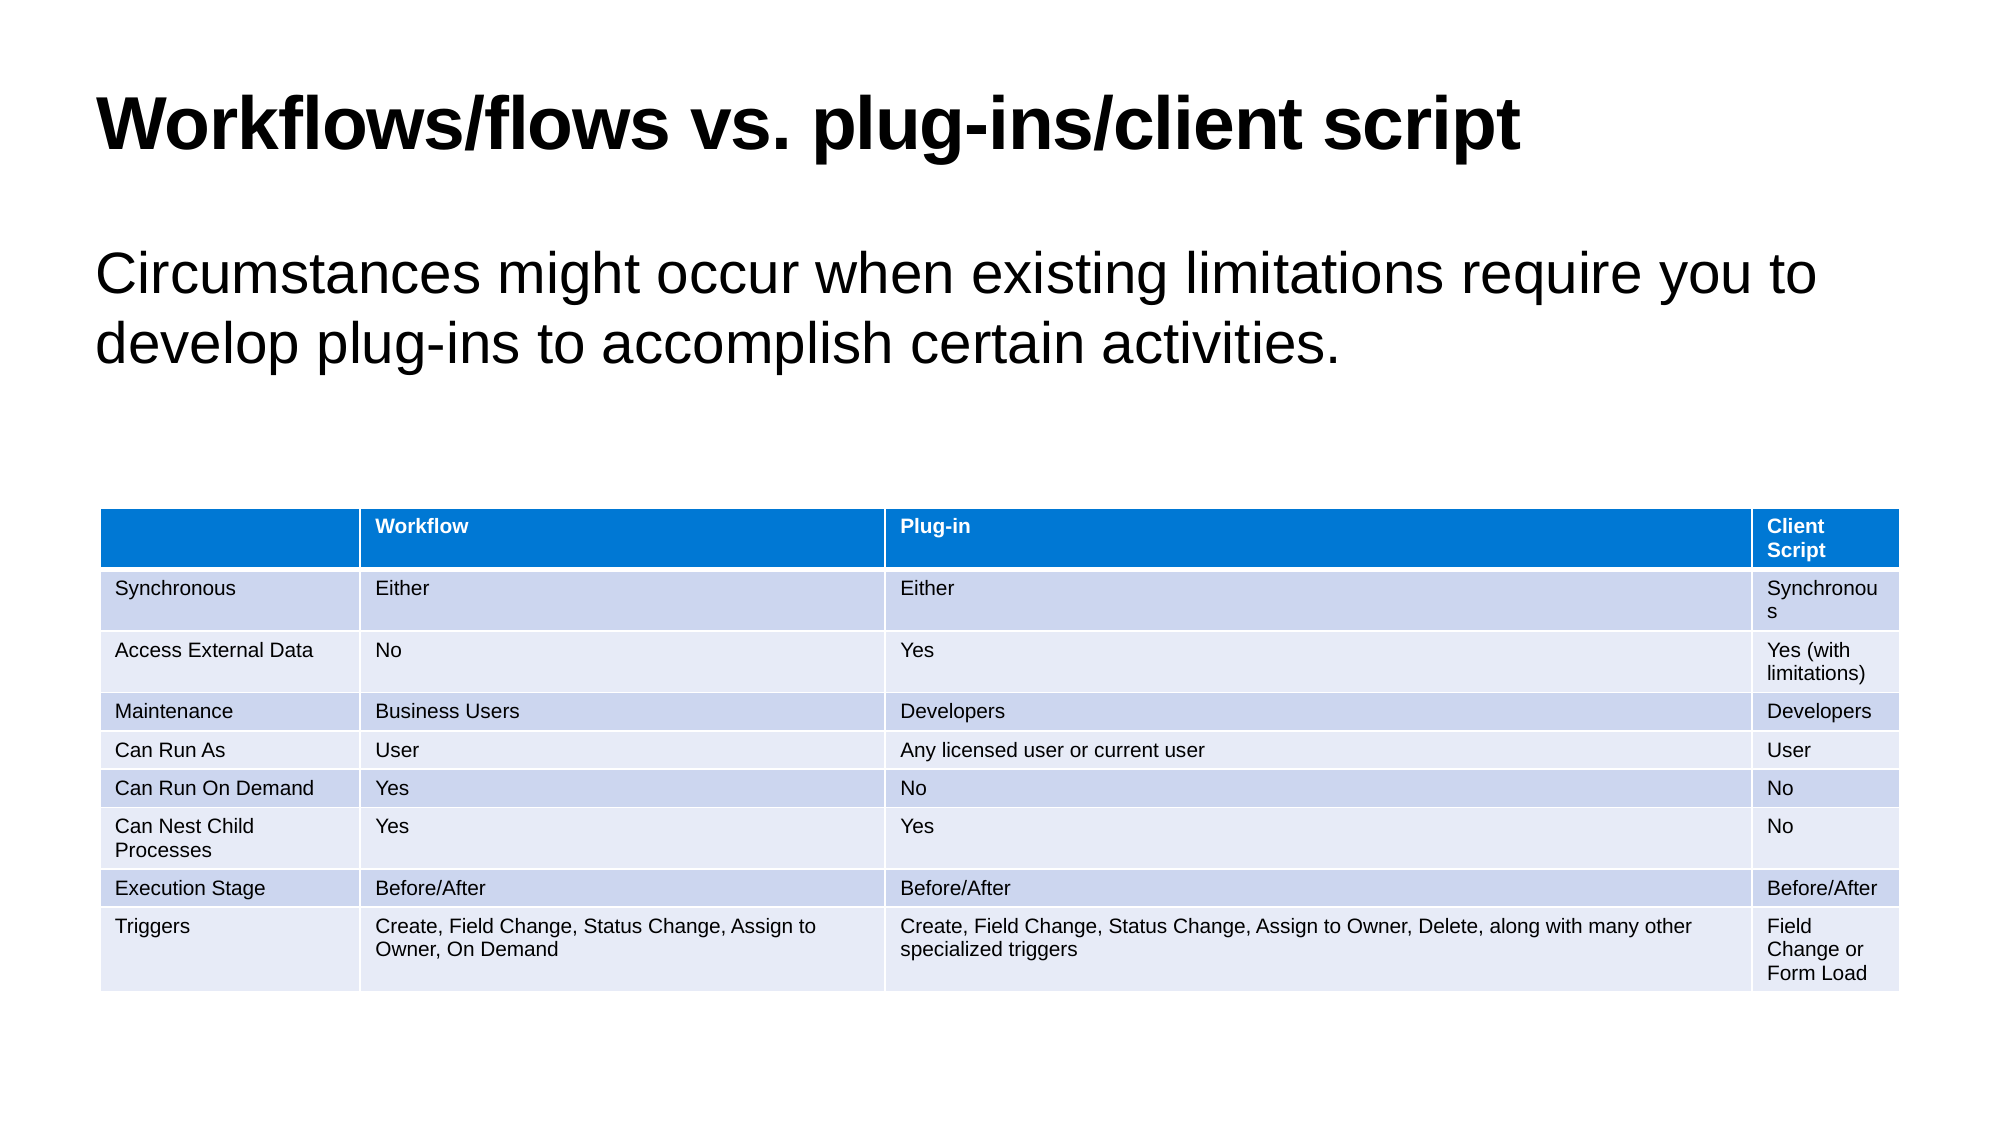

# Workflows/flows vs. plug-ins/client script
Circumstances might occur when existing limitations require you to develop plug-ins to accomplish certain activities.
|  | Workflow | Plug-in | Client Script |
| --- | --- | --- | --- |
| Synchronous | Either | Either | Synchronous |
| Access External Data | No | Yes | Yes (with limitations) |
| Maintenance | Business Users | Developers | Developers |
| Can Run As | User | Any licensed user or current user | User |
| Can Run On Demand | Yes | No | No |
| Can Nest Child Processes | Yes | Yes | No |
| Execution Stage | Before/After | Before/After | Before/After |
| Triggers | Create, Field Change, Status Change, Assign to Owner, On Demand | Create, Field Change, Status Change, Assign to Owner, Delete, along with many other specialized triggers | Field Change or Form Load |